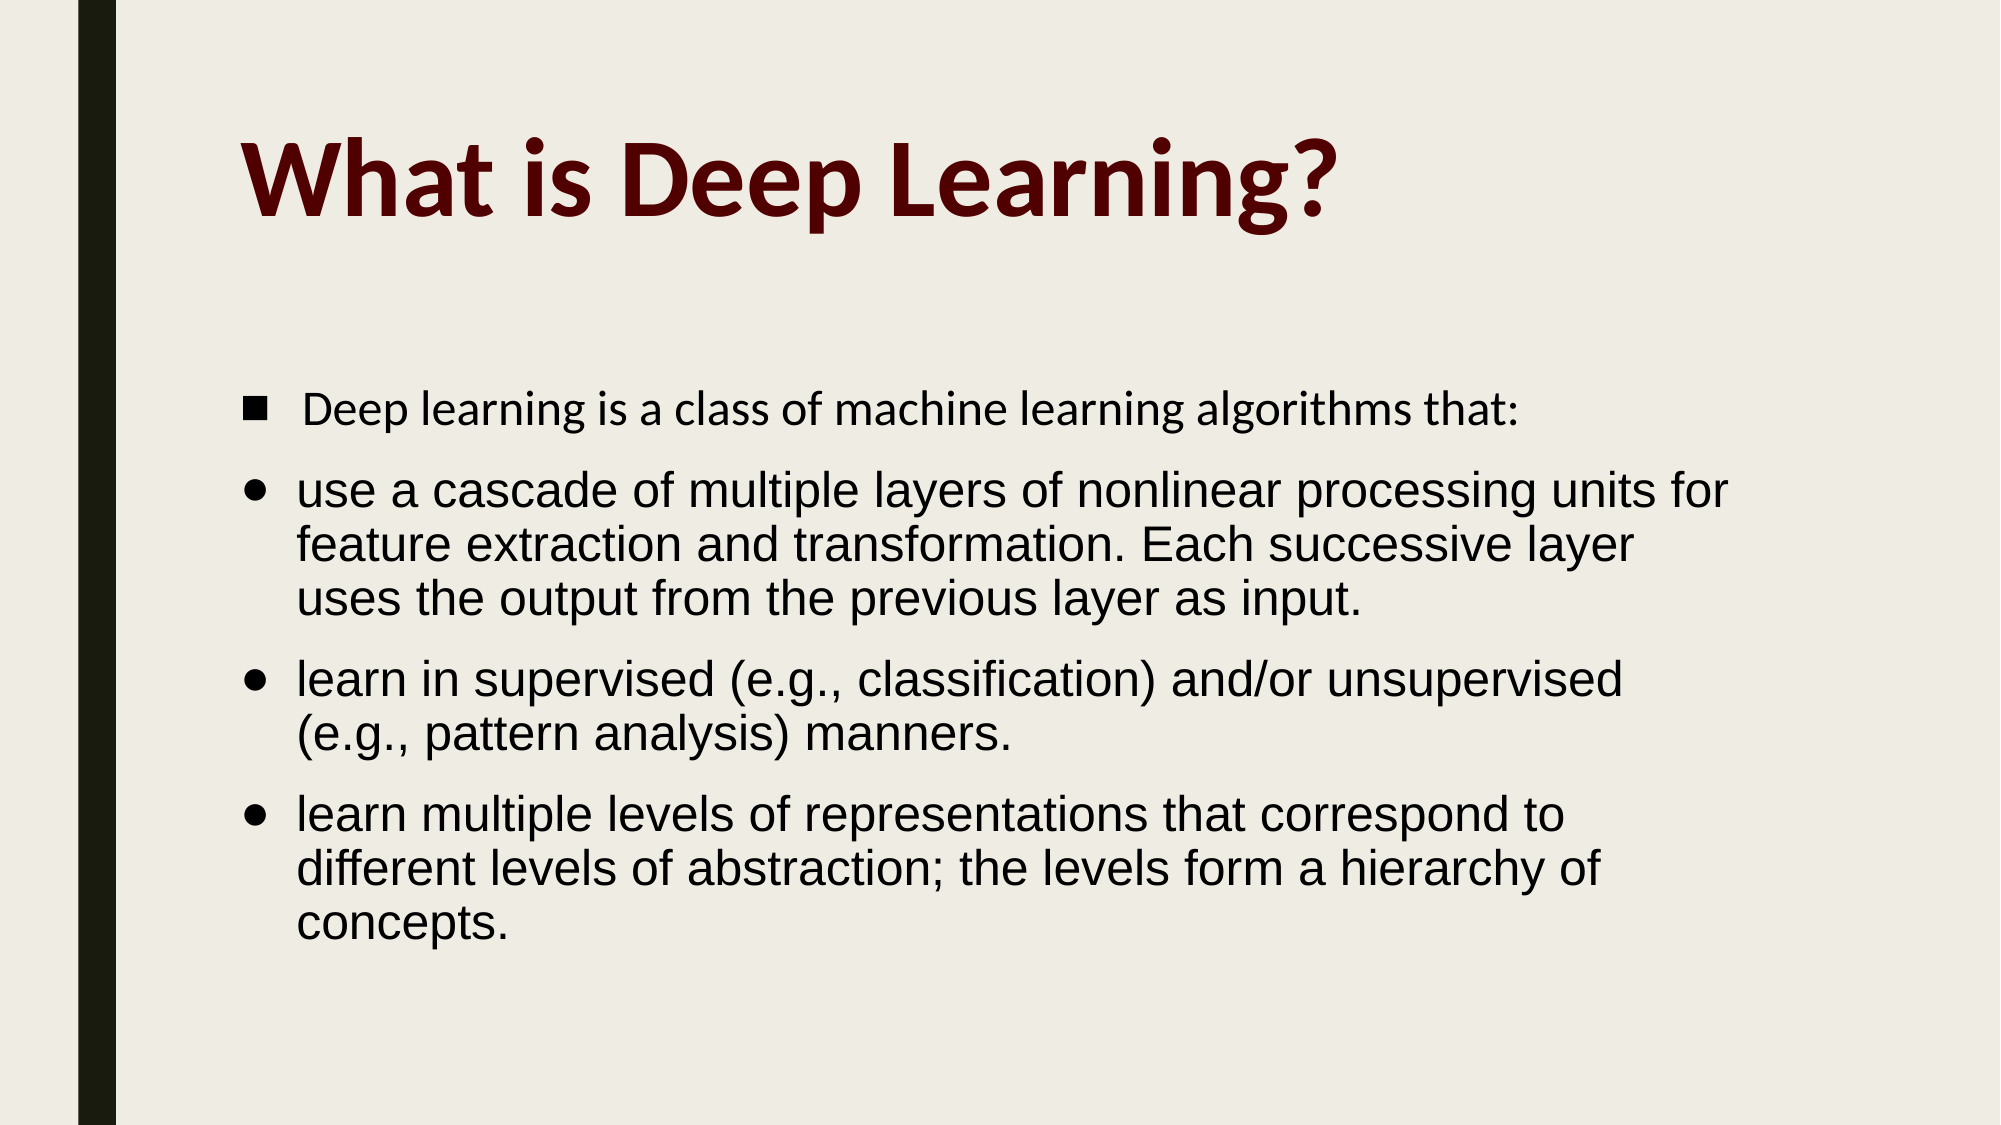

# What is Deep Learning?
Deep learning is a class of machine learning algorithms that:
use a cascade of multiple layers of nonlinear processing units for feature extraction and transformation. Each successive layer uses the output from the previous layer as input.
learn in supervised (e.g., classification) and/or unsupervised (e.g., pattern analysis) manners.
learn multiple levels of representations that correspond to different levels of abstraction; the levels form a hierarchy of concepts.